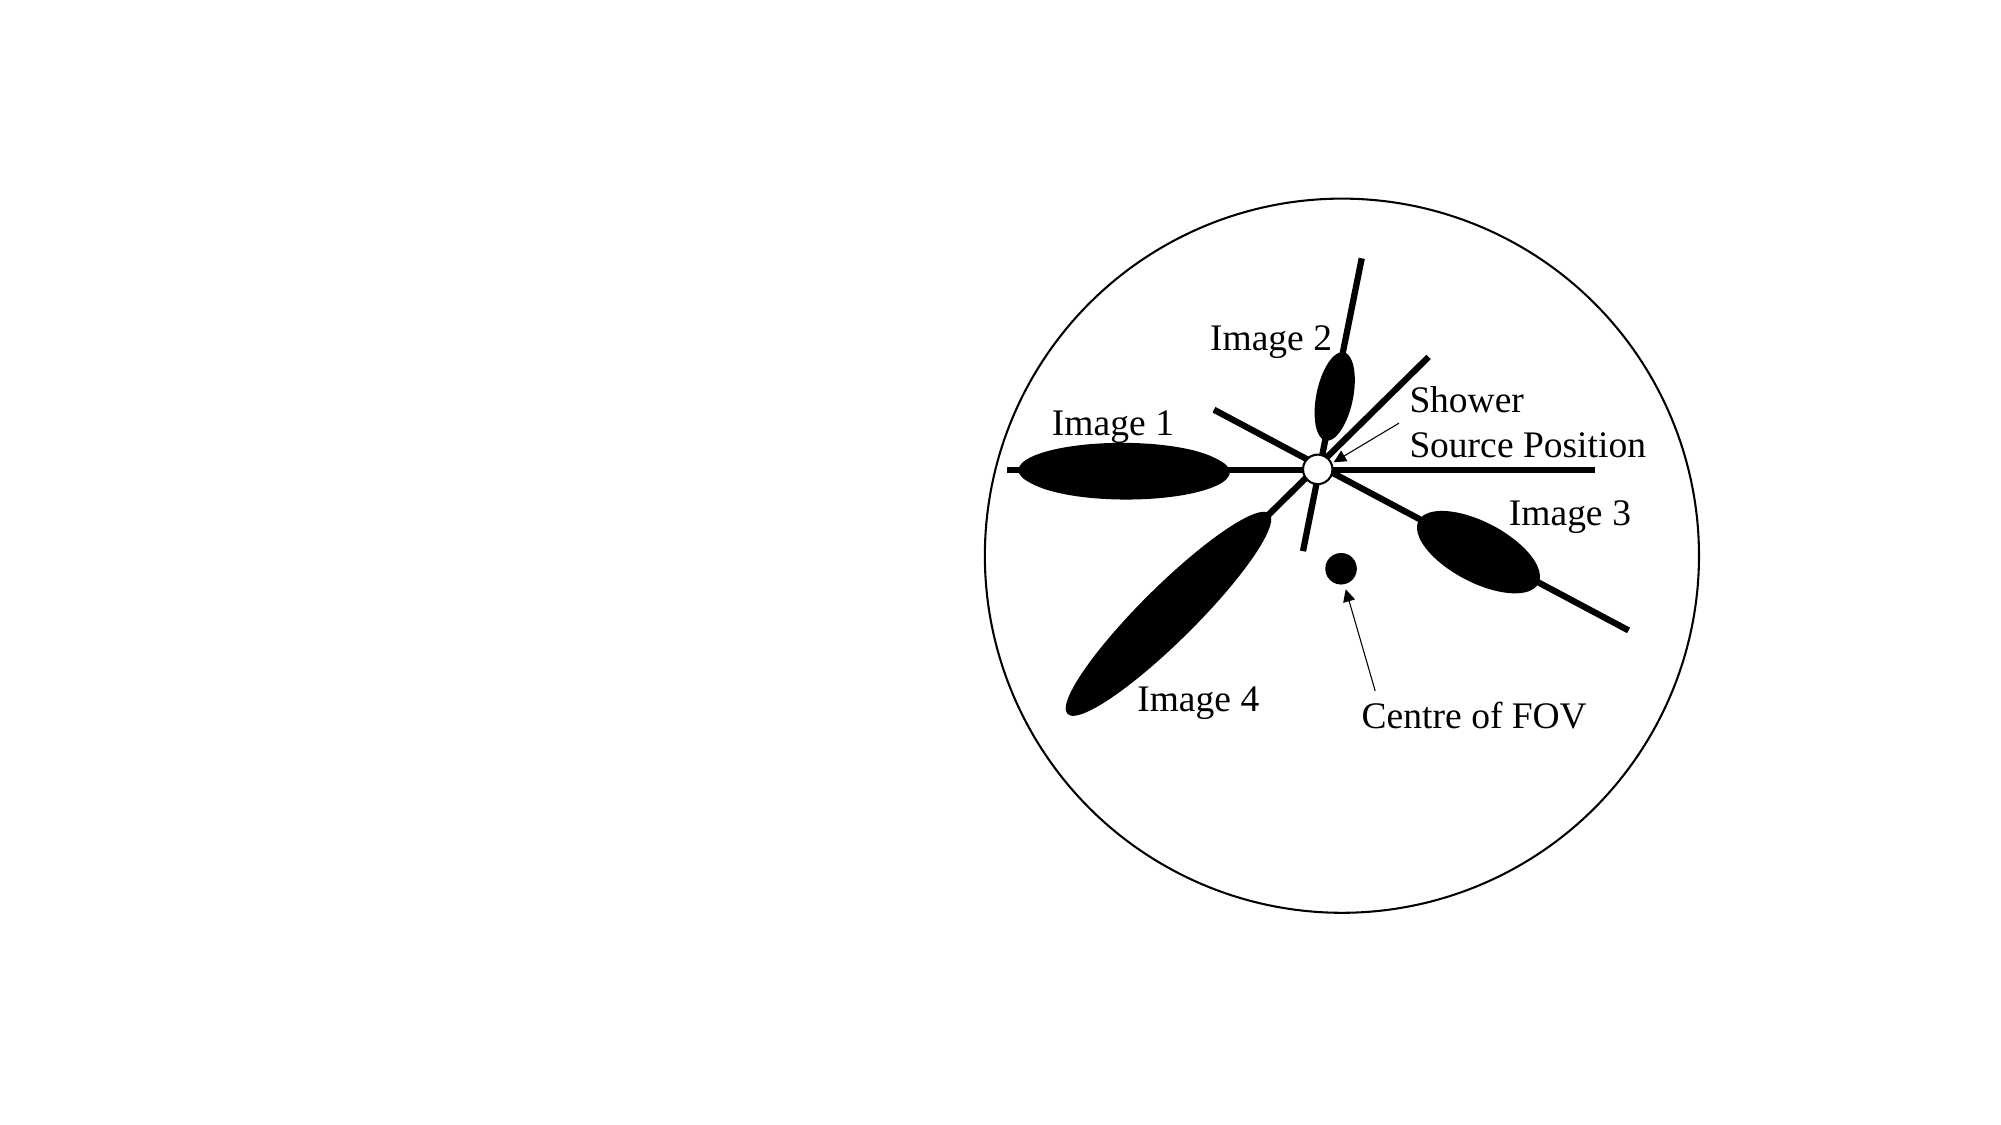

Image 2

Shower
Source Position

Image 1

Image 3

Image 4
Centre of FOV